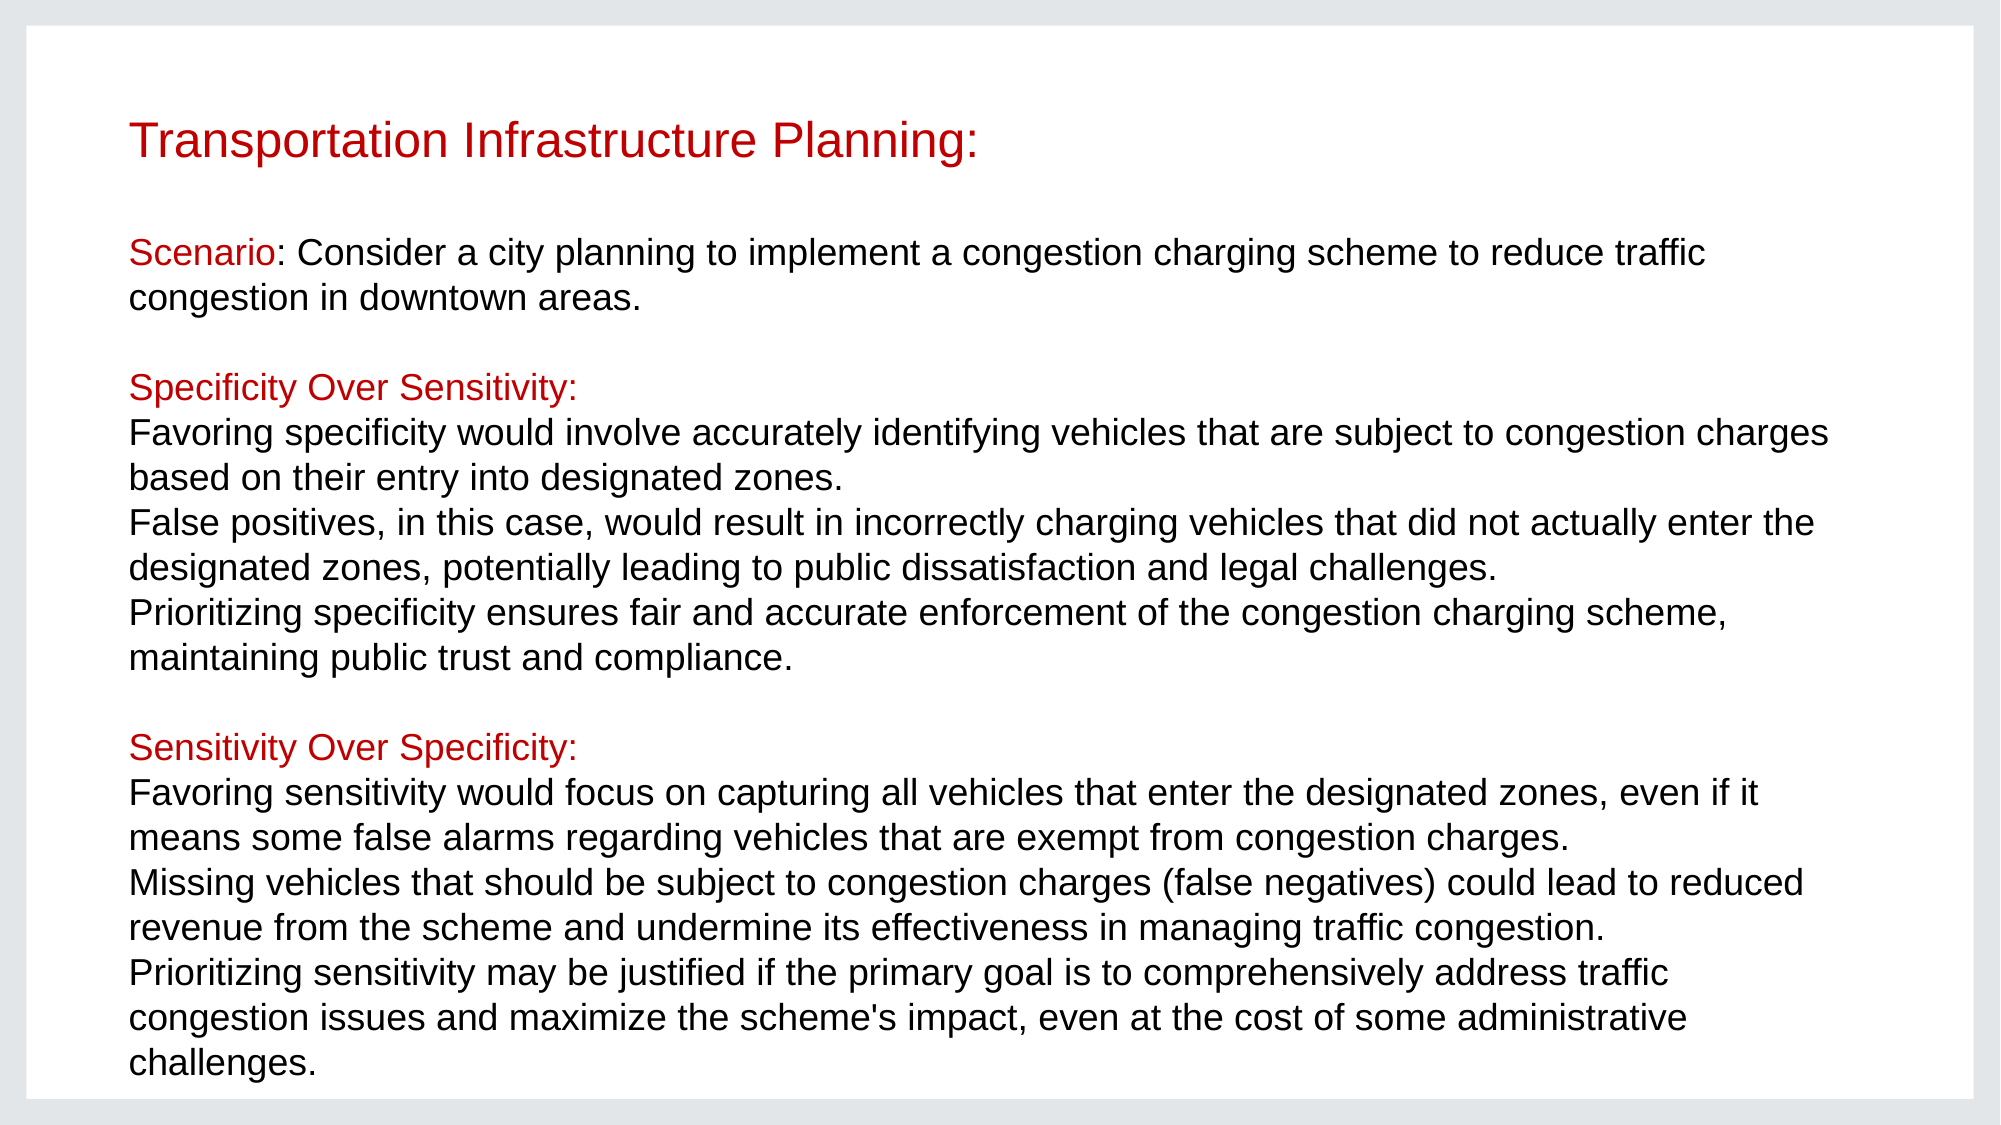

Transportation Infrastructure Planning:

Scenario: Consider a city planning to implement a congestion charging scheme to reduce traffic congestion in downtown areas.

Specificity Over Sensitivity:
Favoring specificity would involve accurately identifying vehicles that are subject to congestion charges based on their entry into designated zones.
False positives, in this case, would result in incorrectly charging vehicles that did not actually enter the designated zones, potentially leading to public dissatisfaction and legal challenges.
Prioritizing specificity ensures fair and accurate enforcement of the congestion charging scheme, maintaining public trust and compliance.

Sensitivity Over Specificity:
Favoring sensitivity would focus on capturing all vehicles that enter the designated zones, even if it means some false alarms regarding vehicles that are exempt from congestion charges.
Missing vehicles that should be subject to congestion charges (false negatives) could lead to reduced revenue from the scheme and undermine its effectiveness in managing traffic congestion.
Prioritizing sensitivity may be justified if the primary goal is to comprehensively address traffic congestion issues and maximize the scheme's impact, even at the cost of some administrative challenges.